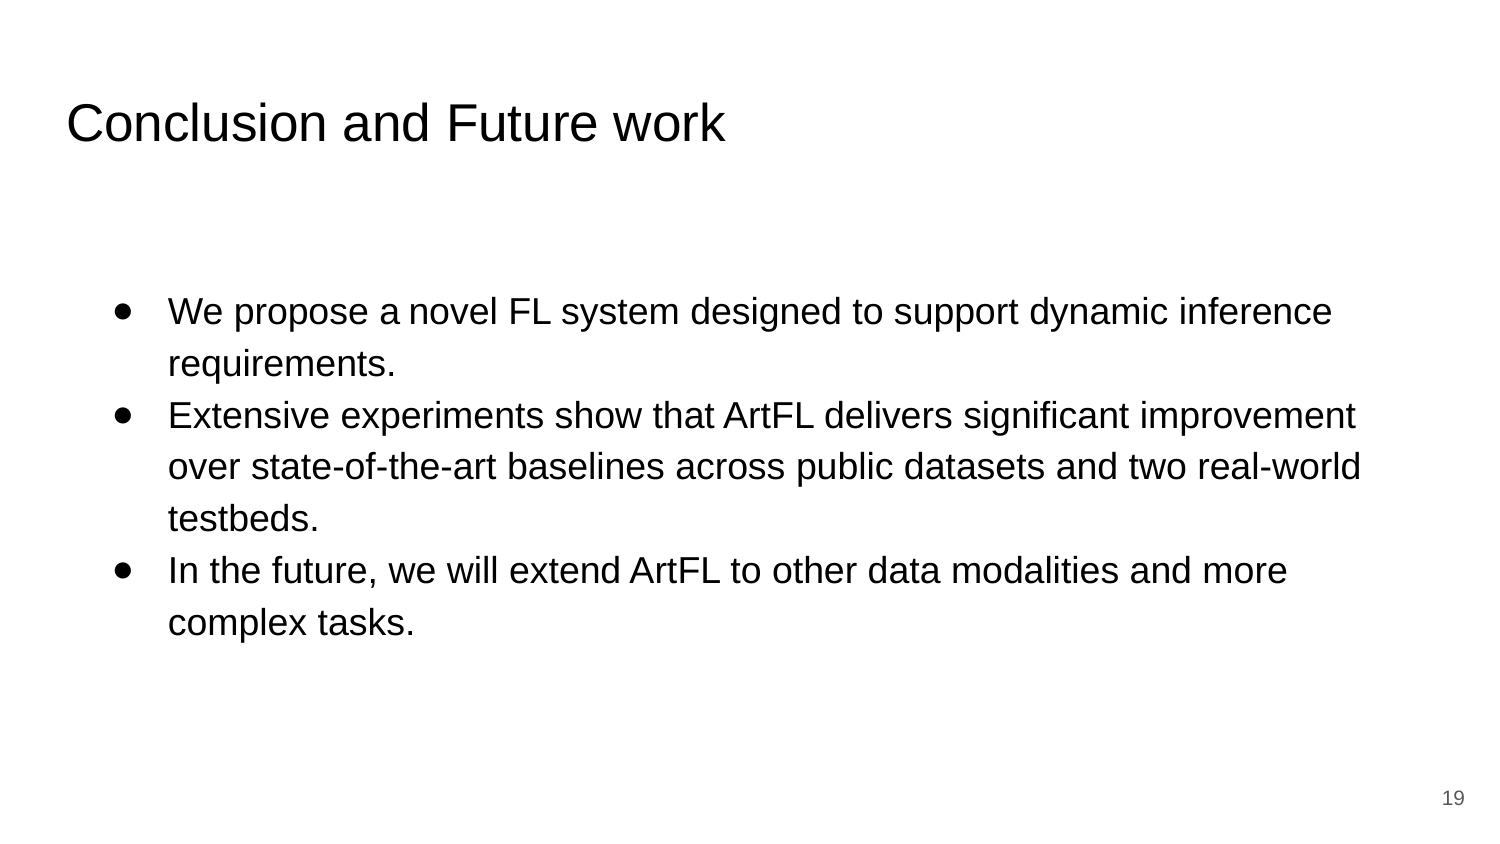

# Conclusion and Future work
We propose a novel FL system designed to support dynamic inference requirements.
Extensive experiments show that ArtFL delivers significant improvement over state-of-the-art baselines across public datasets and two real-world testbeds.
In the future, we will extend ArtFL to other data modalities and more complex tasks.
19